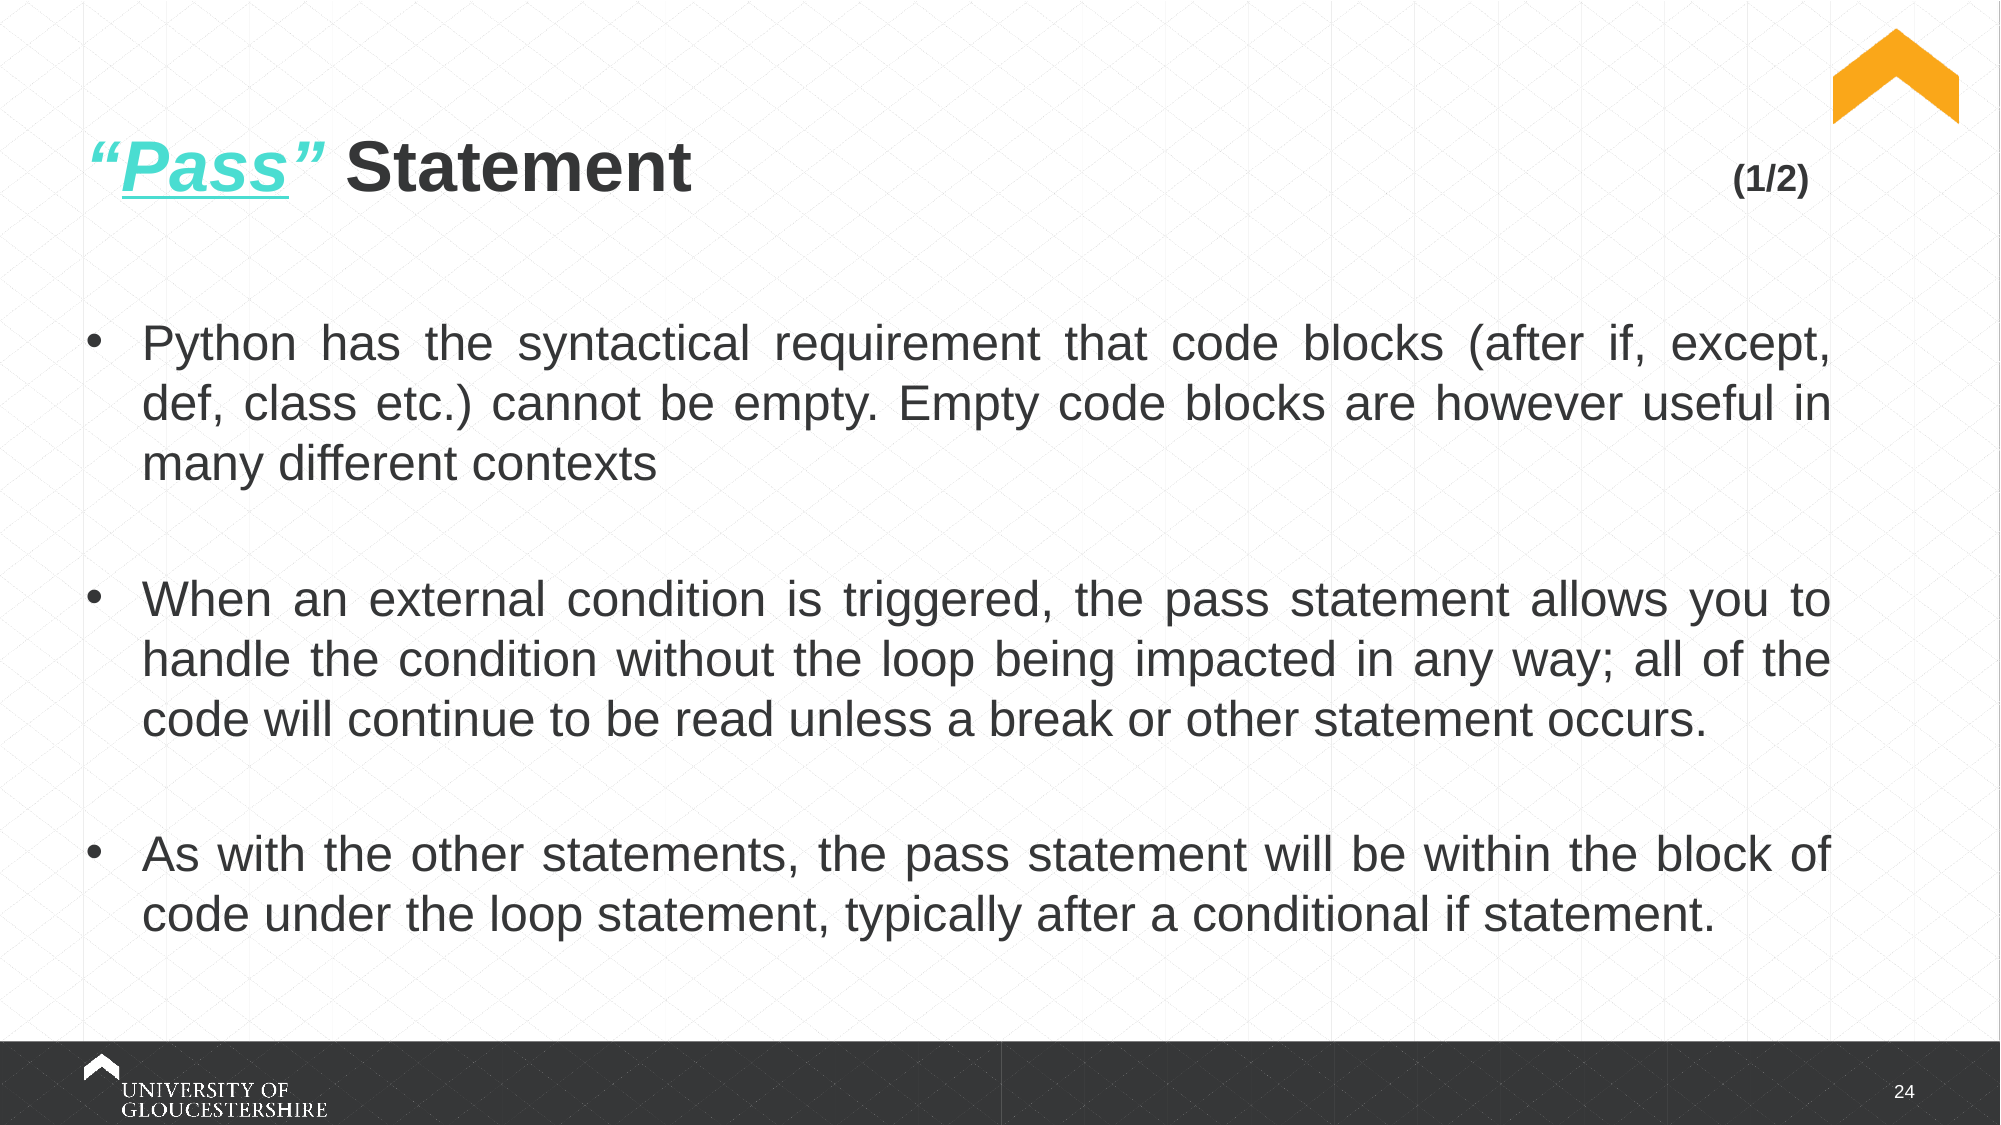

# “Pass” Statement                                                    (1/2)
Python has the syntactical requirement that code blocks (after if, except, def, class etc.) cannot be empty. Empty code blocks are however useful in many different contexts

When an external condition is triggered, the pass statement allows you to handle the condition without the loop being impacted in any way; all of the code will continue to be read unless a break or other statement occurs.

As with the other statements, the pass statement will be within the block of code under the loop statement, typically after a conditional if statement.